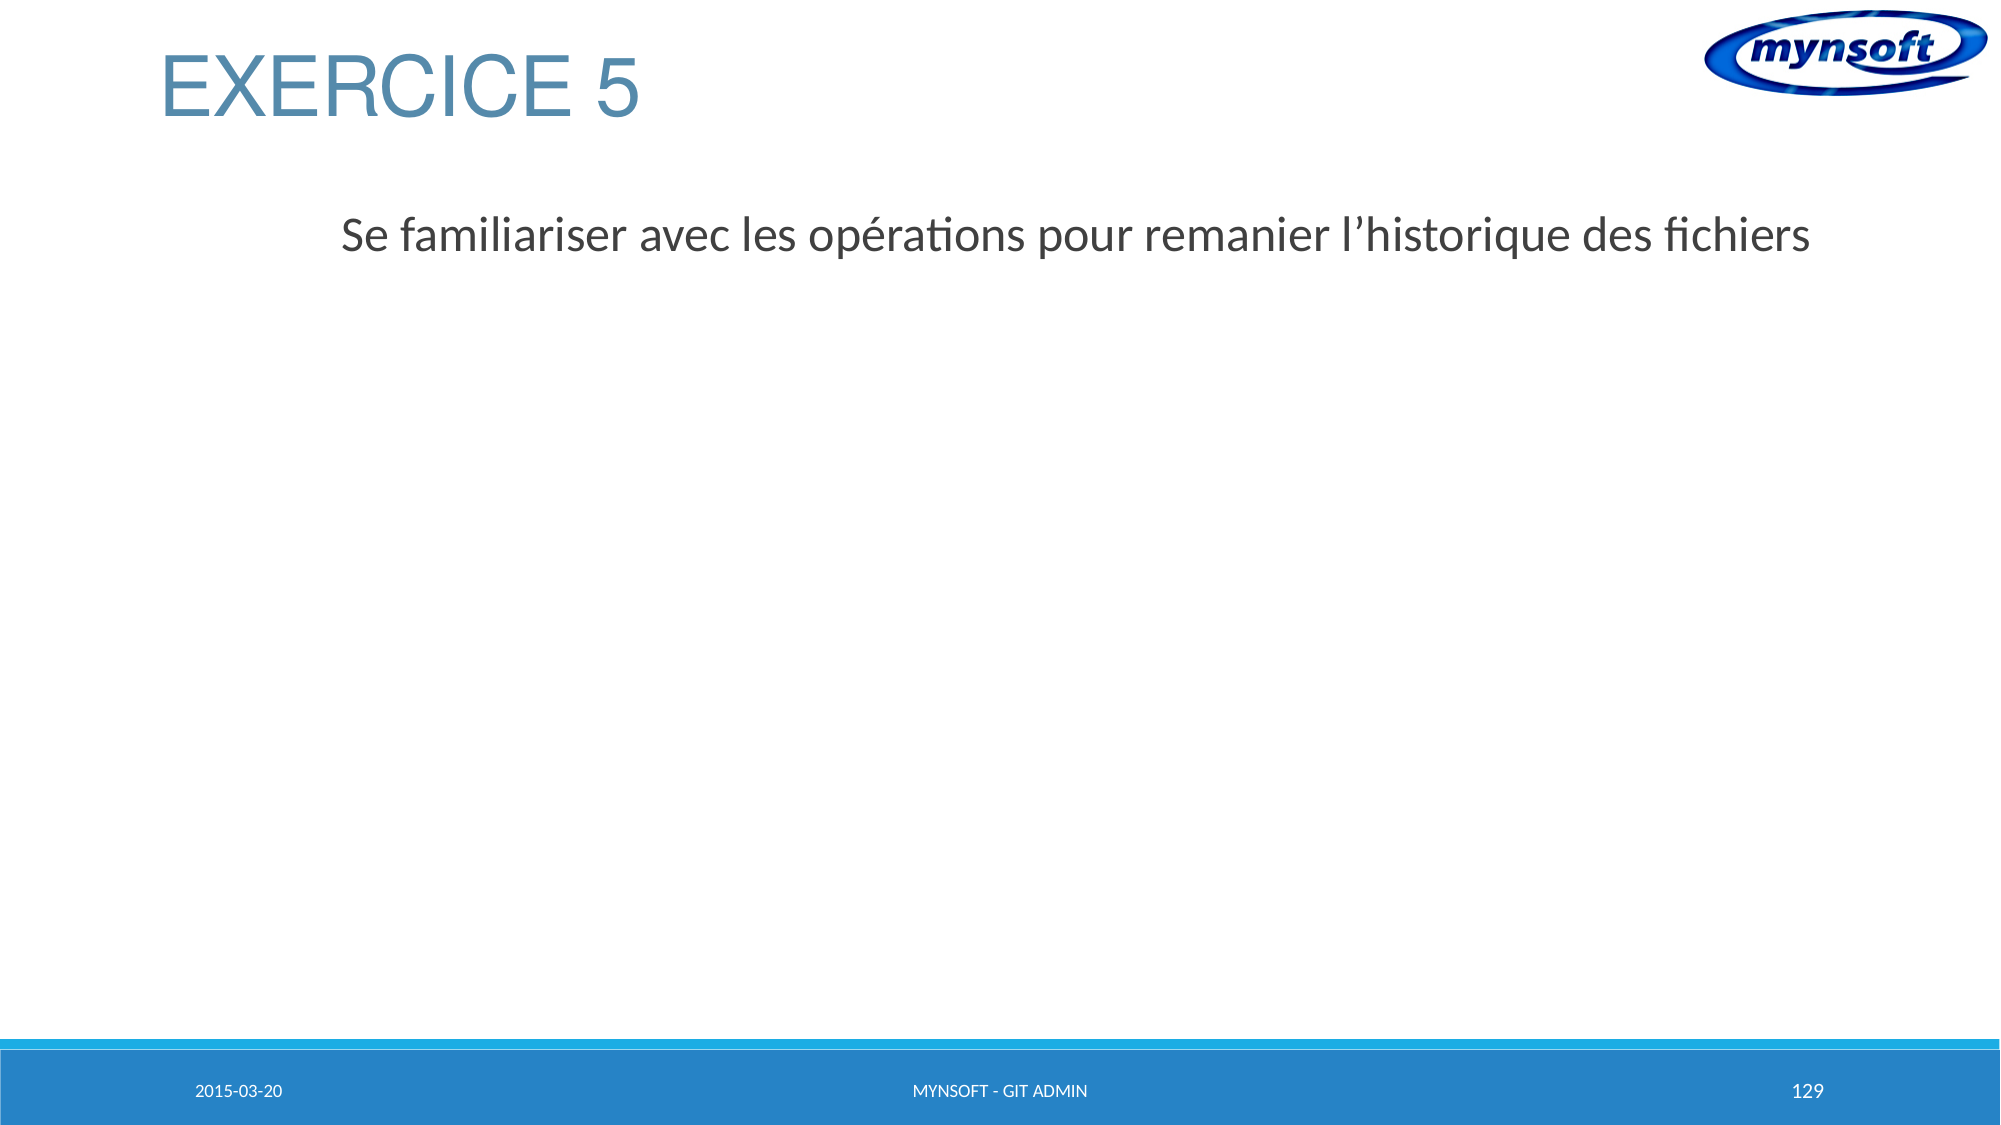

# EXERCICE 5
Se familiariser avec les opérations pour remanier l’historique des fichiers
2015-03-20
MYNSOFT - GIT ADMIN
129